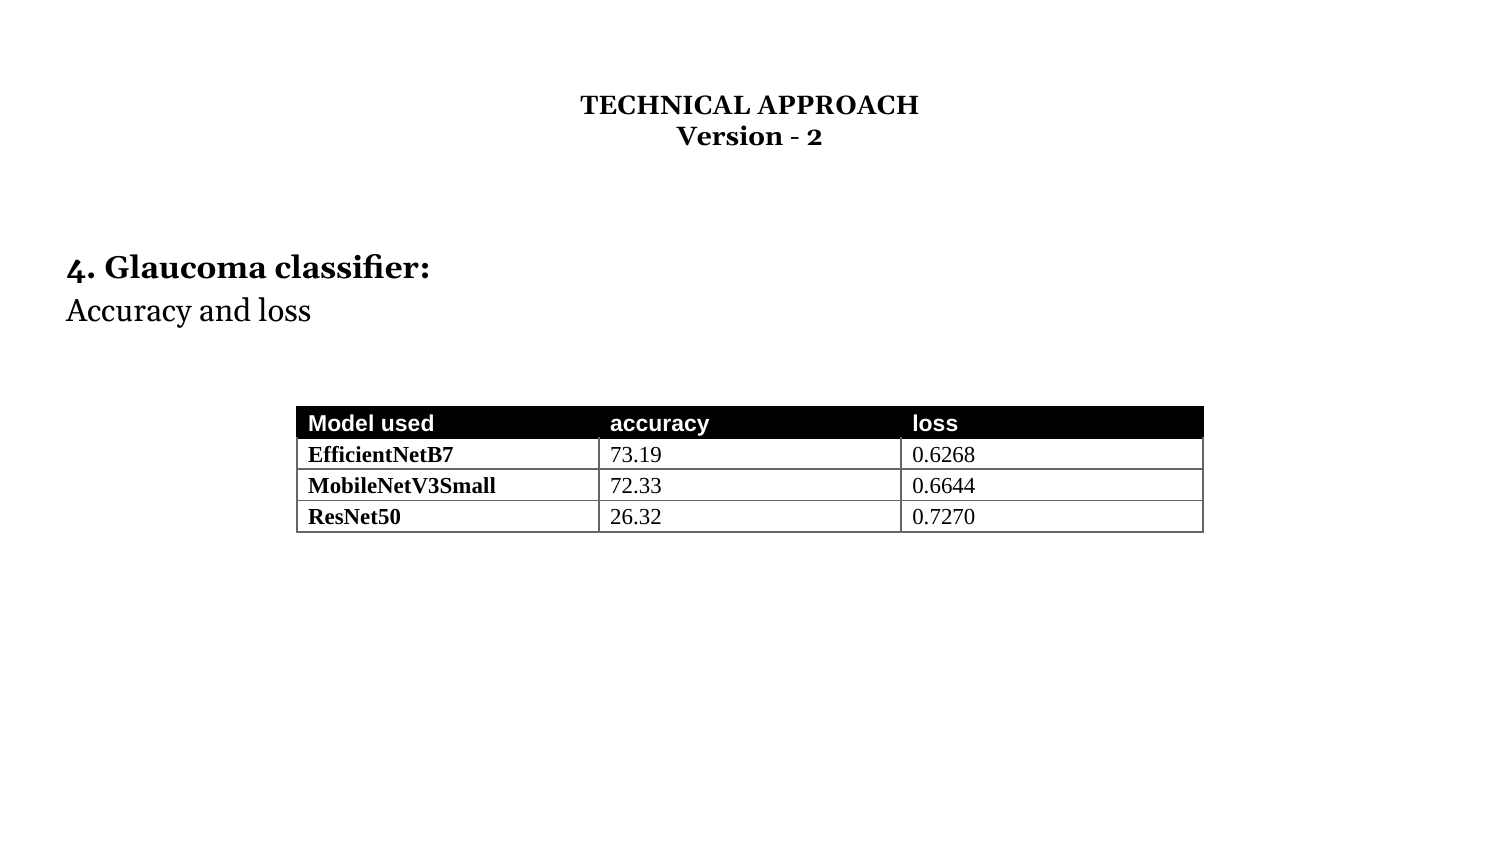

# TECHNICAL APPROACH Version - 2

4. Glaucoma classifier:
Accuracy and loss

| Model used | accuracy | loss |
| --- | --- | --- |
| EfficientNetB7 | 73.19 | 0.6268 |
| MobileNetV3Small | 72.33 | 0.6644 |
| ResNet50 | 26.32 | 0.7270 |